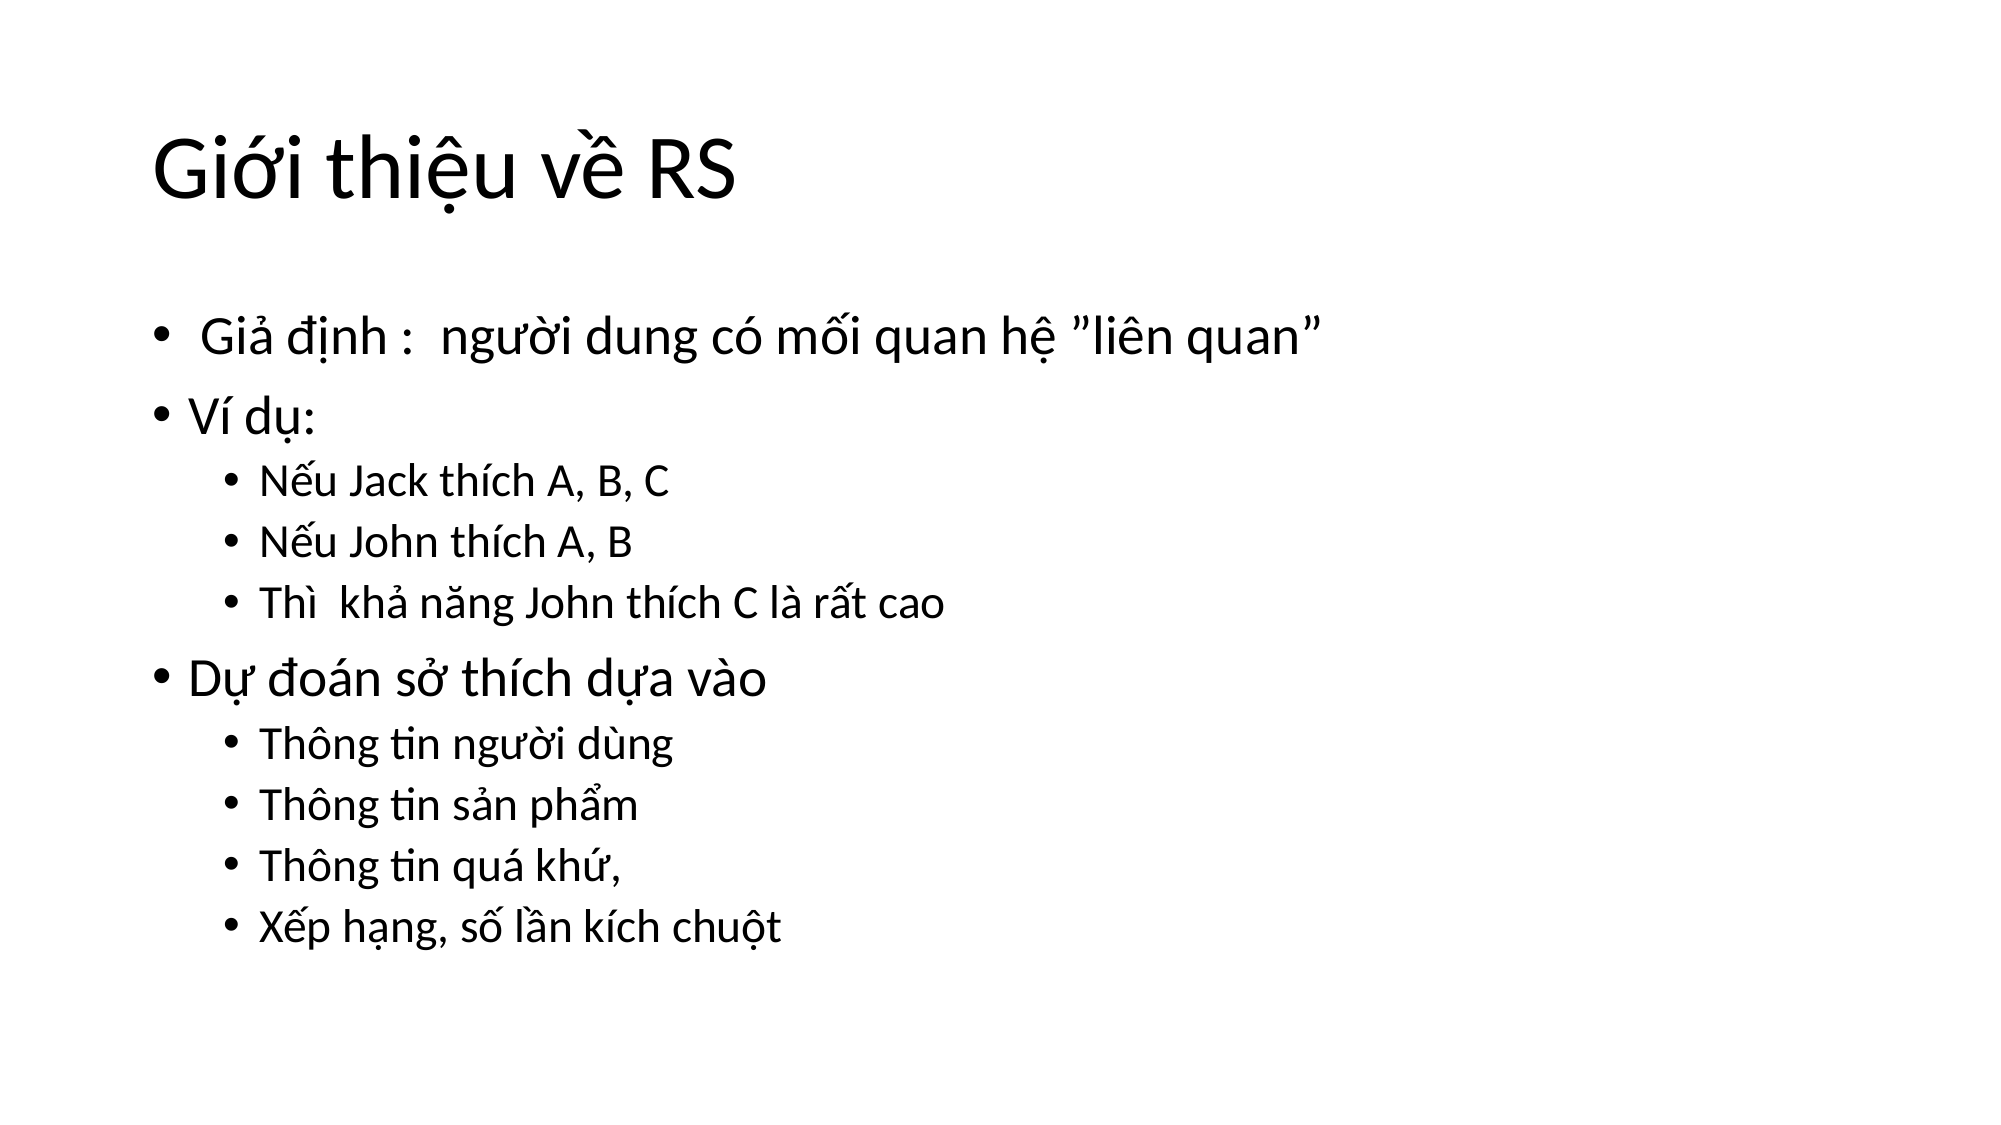

# Giới thiệu về RS
 Giả định :  người dung có mối quan hệ ”liên quan”
Ví dụ:
Nếu Jack thích A, B, C
Nếu John thích A, B
Thì  khả năng John thích C là rất cao
Dự đoán sở thích dựa vào
Thông tin người dùng
Thông tin sản phẩm
Thông tin quá khứ,
Xếp hạng, số lần kích chuột